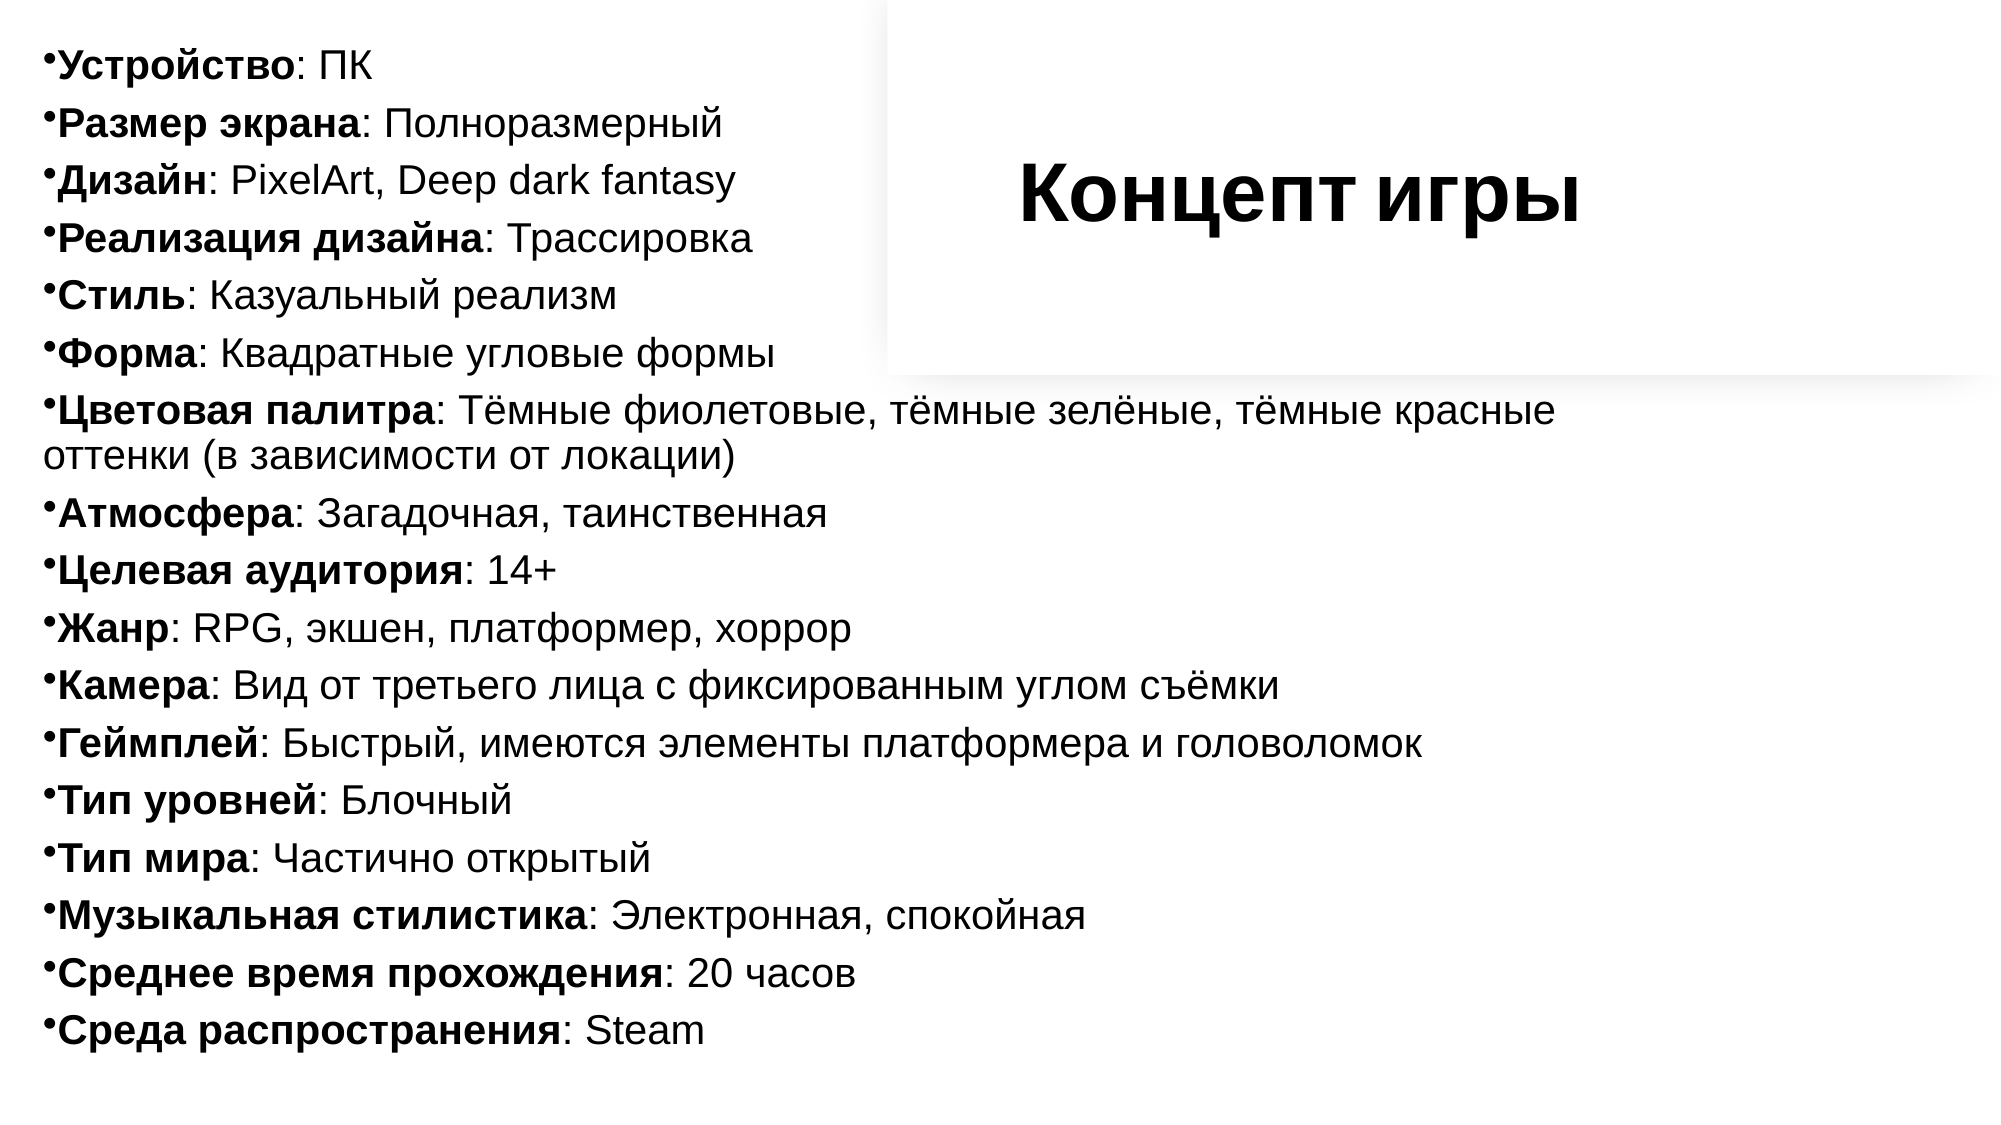

Устройство: ПК
Размер экрана: Полноразмерный
Дизайн: PixelArt, Deep dark fantasy
Реализация дизайна: Трассировка
Стиль: Казуальный реализм
Форма: Квадратные угловые формы
Цветовая палитра: Тёмные фиолетовые, тёмные зелёные, тёмные красные оттенки (в зависимости от локации)
Атмосфера: Загадочная, таинственная
Целевая аудитория: 14+
Жанр: RPG, экшен, платформер, хоррор
Камера: Вид от третьего лица с фиксированным углом съёмки
Геймплей: Быстрый, имеются элементы платформера и головоломок
Тип уровней: Блочный
Тип мира: Частично открытый
Музыкальная стилистика: Электронная, спокойная
Среднее время прохождения: 20 часов
Среда распространения: Steam
# Концепт игры